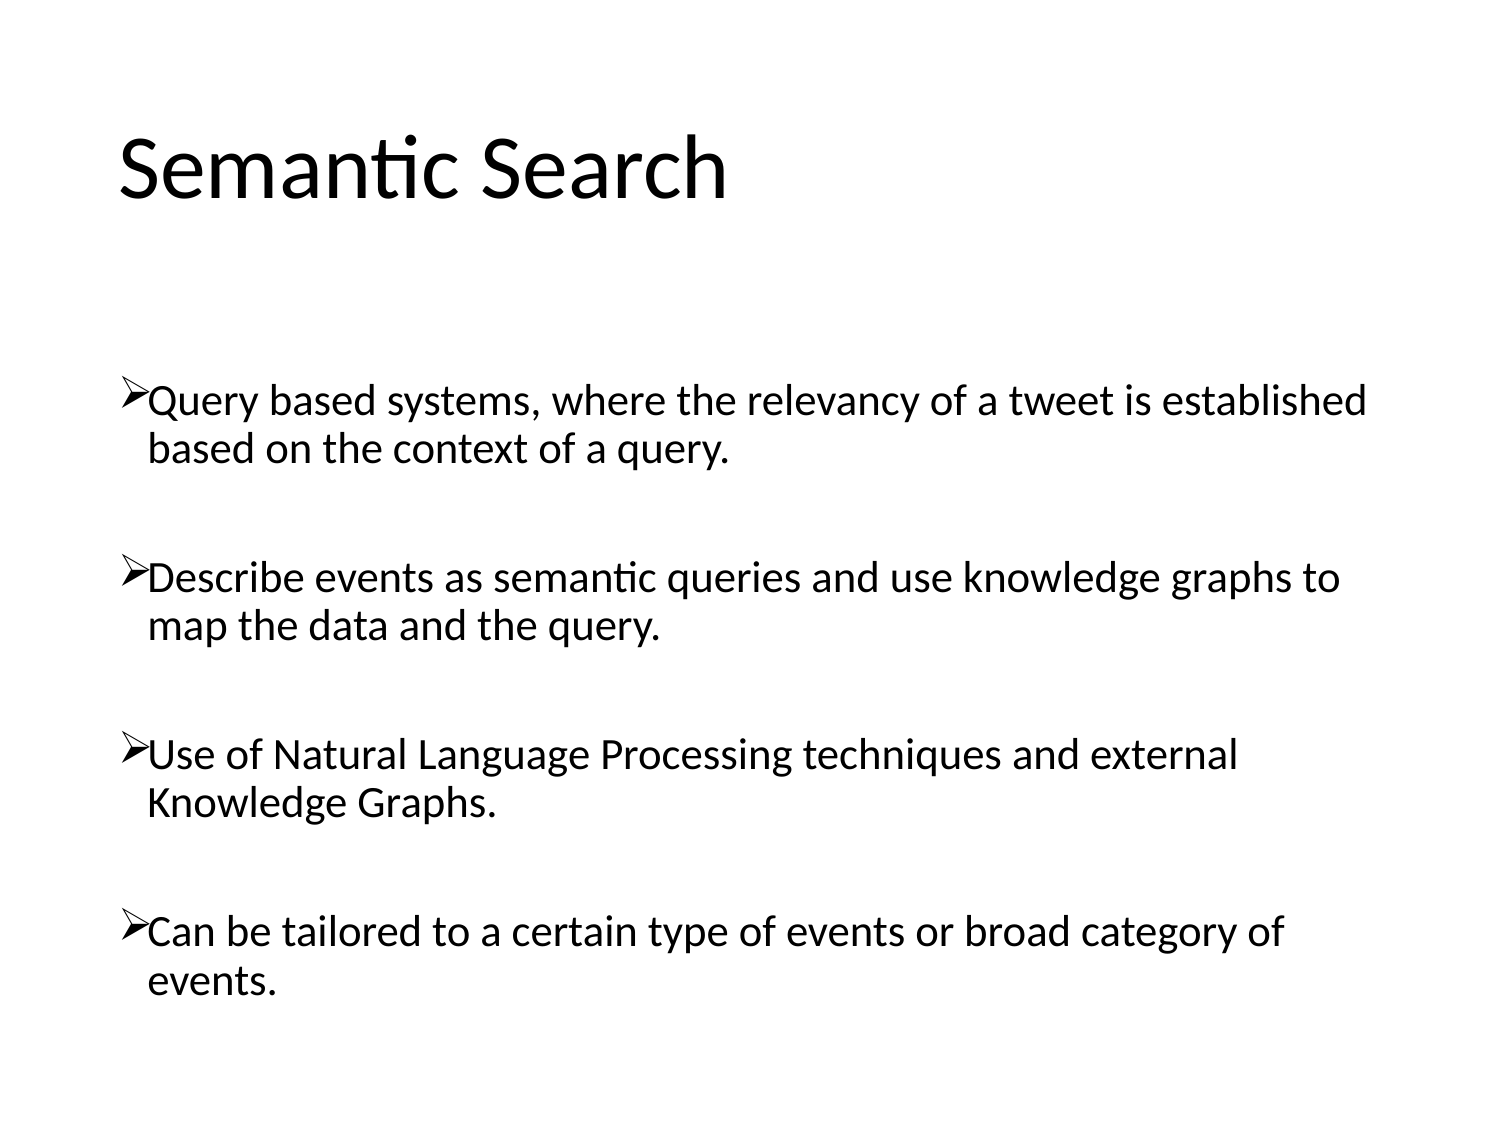

# Semantic Search

Query based systems, where the relevancy of a tweet is established based on the context of a query.

Describe events as semantic queries and use knowledge graphs to map the data and the query.

Use of Natural Language Processing techniques and external Knowledge Graphs.

Can be tailored to a certain type of events or broad category of events.